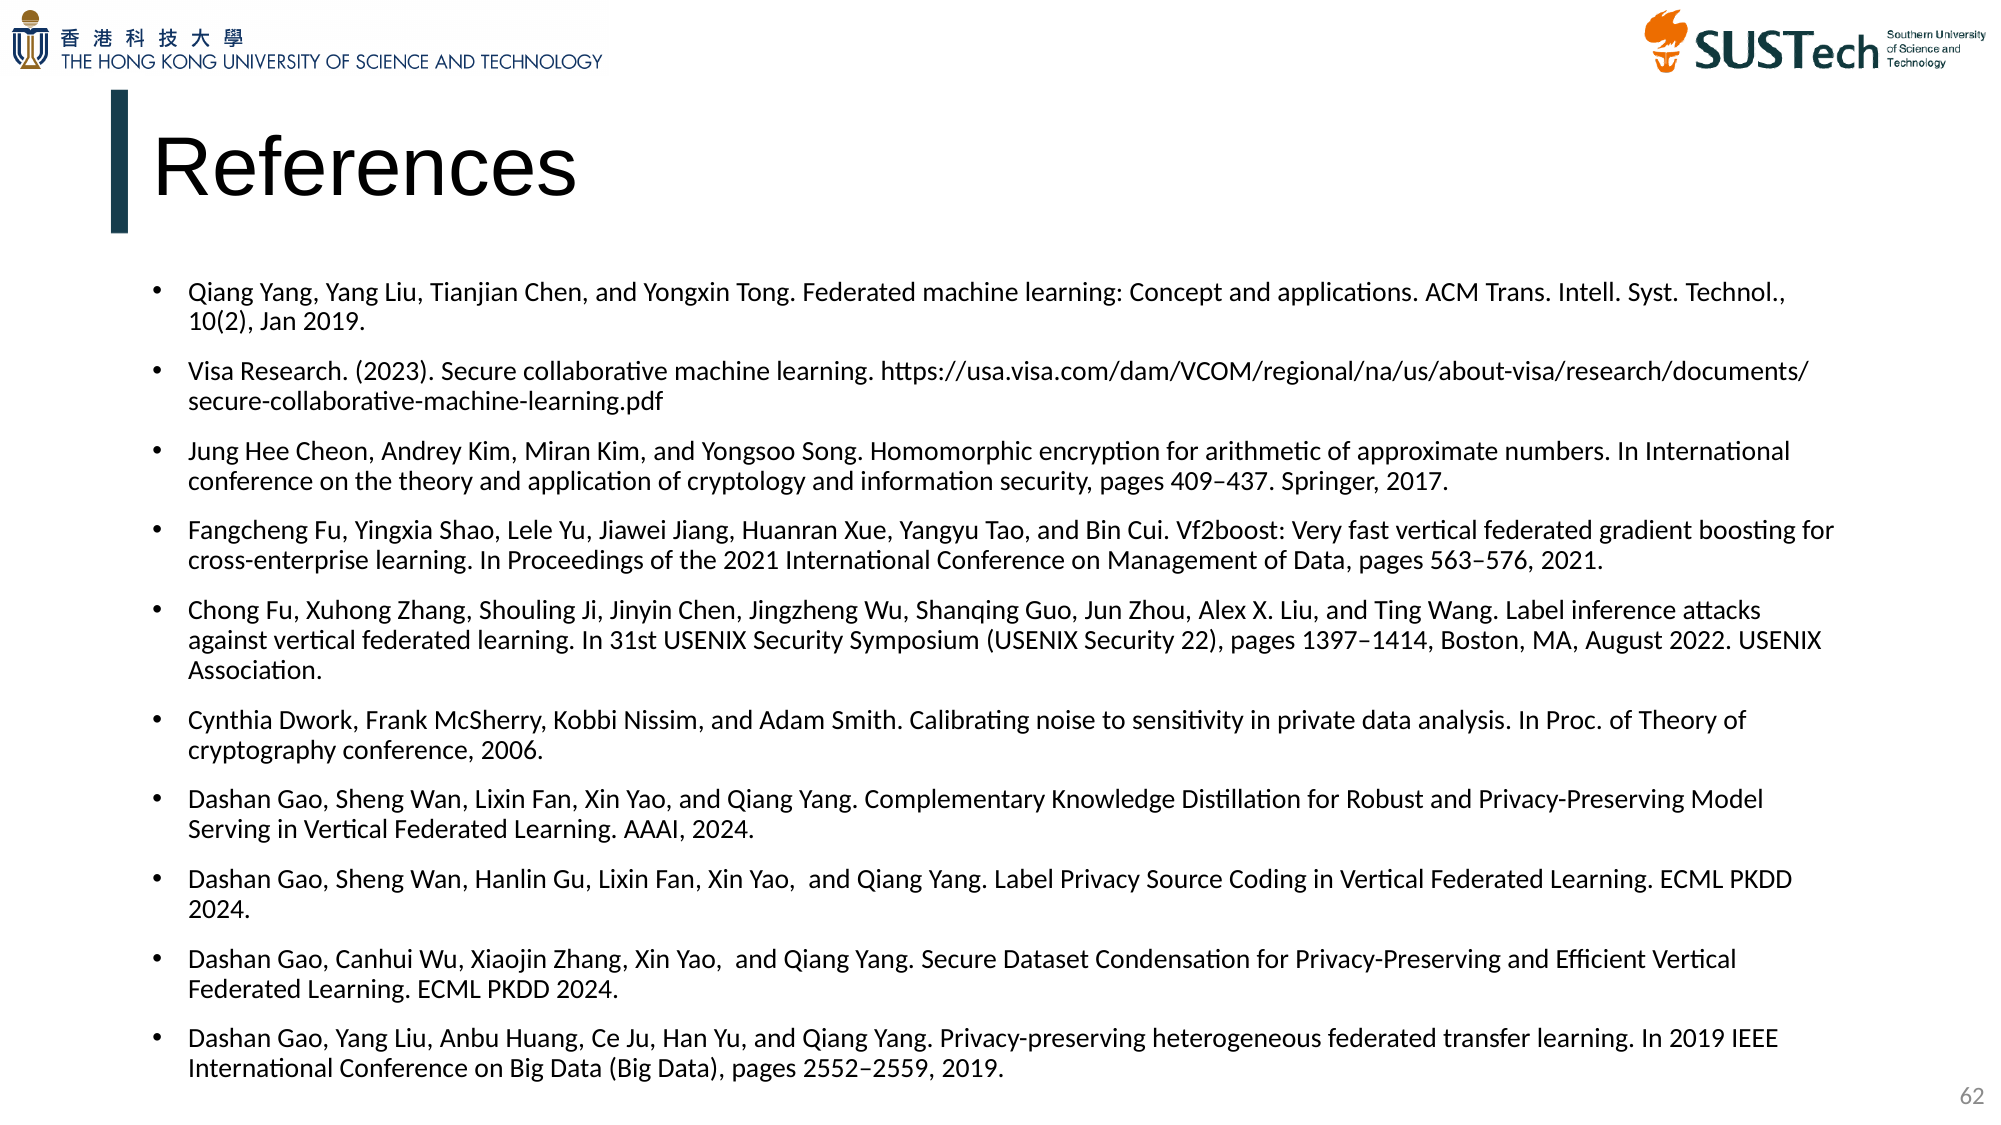

# References
Qiang Yang, Yang Liu, Tianjian Chen, and Yongxin Tong. Federated machine learning: Concept and applications. ACM Trans. Intell. Syst. Technol., 10(2), Jan 2019.
Visa Research. (2023). Secure collaborative machine learning. https://usa.visa.com/dam/VCOM/regional/na/us/about-visa/research/documents/ secure-collaborative-machine-learning.pdf
Jung Hee Cheon, Andrey Kim, Miran Kim, and Yongsoo Song. Homomorphic encryption for arithmetic of approximate numbers. In International conference on the theory and application of cryptology and information security, pages 409–437. Springer, 2017.
Fangcheng Fu, Yingxia Shao, Lele Yu, Jiawei Jiang, Huanran Xue, Yangyu Tao, and Bin Cui. Vf2boost: Very fast vertical federated gradient boosting for cross-enterprise learning. In Proceedings of the 2021 International Conference on Management of Data, pages 563–576, 2021.
Chong Fu, Xuhong Zhang, Shouling Ji, Jinyin Chen, Jingzheng Wu, Shanqing Guo, Jun Zhou, Alex X. Liu, and Ting Wang. Label inference attacks against vertical federated learning. In 31st USENIX Security Symposium (USENIX Security 22), pages 1397–1414, Boston, MA, August 2022. USENIX Association.
Cynthia Dwork, Frank McSherry, Kobbi Nissim, and Adam Smith. Calibrating noise to sensitivity in private data analysis. In Proc. of Theory of cryptography conference, 2006.
Dashan Gao, Sheng Wan, Lixin Fan, Xin Yao, and Qiang Yang. Complementary Knowledge Distillation for Robust and Privacy-Preserving Model Serving in Vertical Federated Learning. AAAI, 2024.
Dashan Gao, Sheng Wan, Hanlin Gu, Lixin Fan, Xin Yao,  and Qiang Yang. Label Privacy Source Coding in Vertical Federated Learning. ECML PKDD 2024.
Dashan Gao, Canhui Wu, Xiaojin Zhang, Xin Yao,  and Qiang Yang. Secure Dataset Condensation for Privacy-Preserving and Efficient Vertical Federated Learning. ECML PKDD 2024.
Dashan Gao, Yang Liu, Anbu Huang, Ce Ju, Han Yu, and Qiang Yang. Privacy-preserving heterogeneous federated transfer learning. In 2019 IEEE International Conference on Big Data (Big Data), pages 2552–2559, 2019.
62